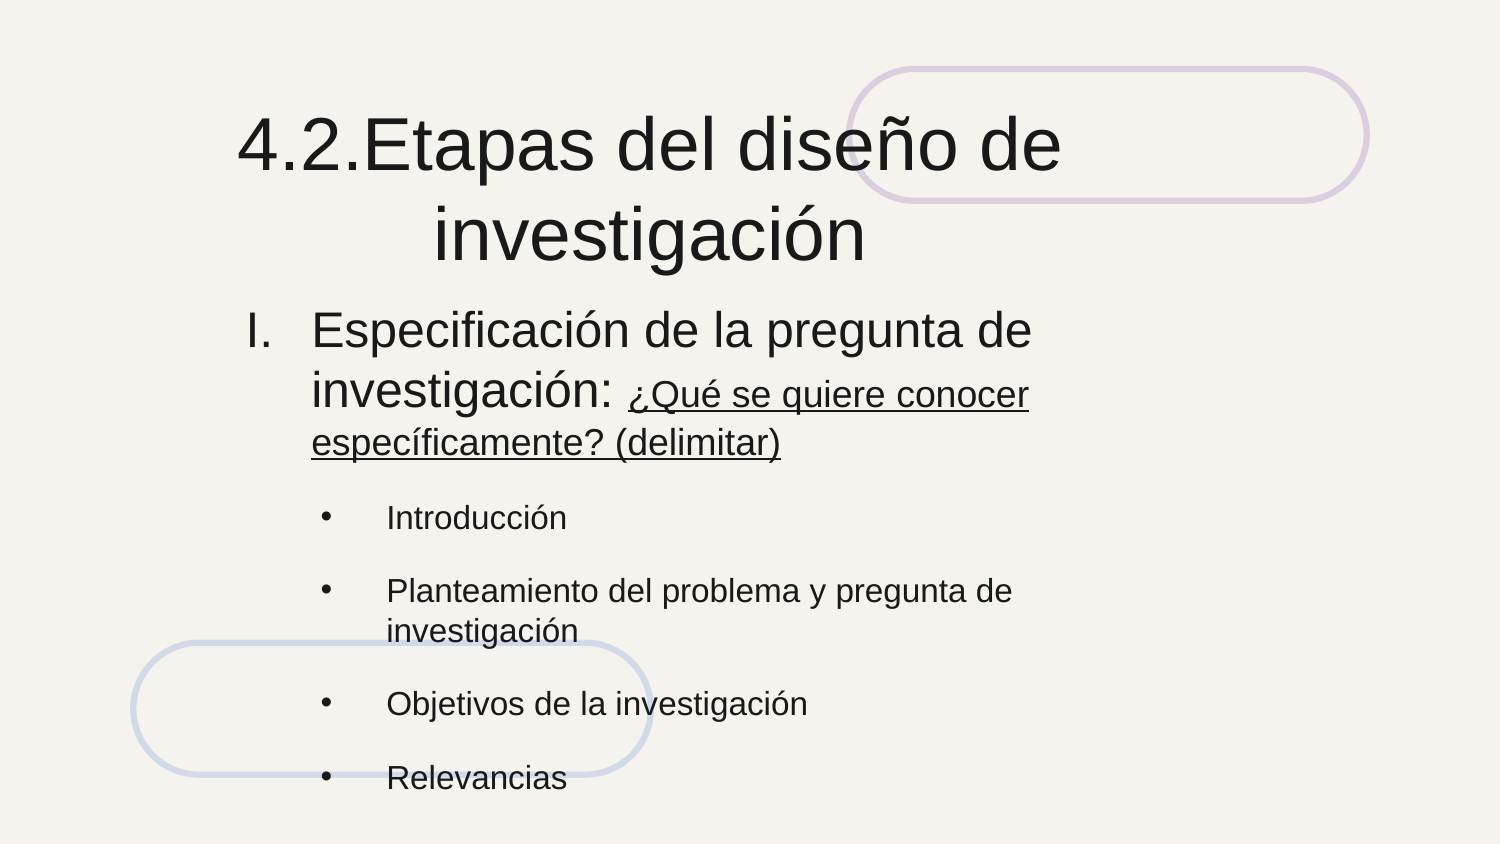

# 4.2.Etapas del diseño de investigación
Especificación de la pregunta de investigación: ¿Qué se quiere conocer específicamente? (delimitar)
Introducción
Planteamiento del problema y pregunta de investigación
Objetivos de la investigación
Relevancias